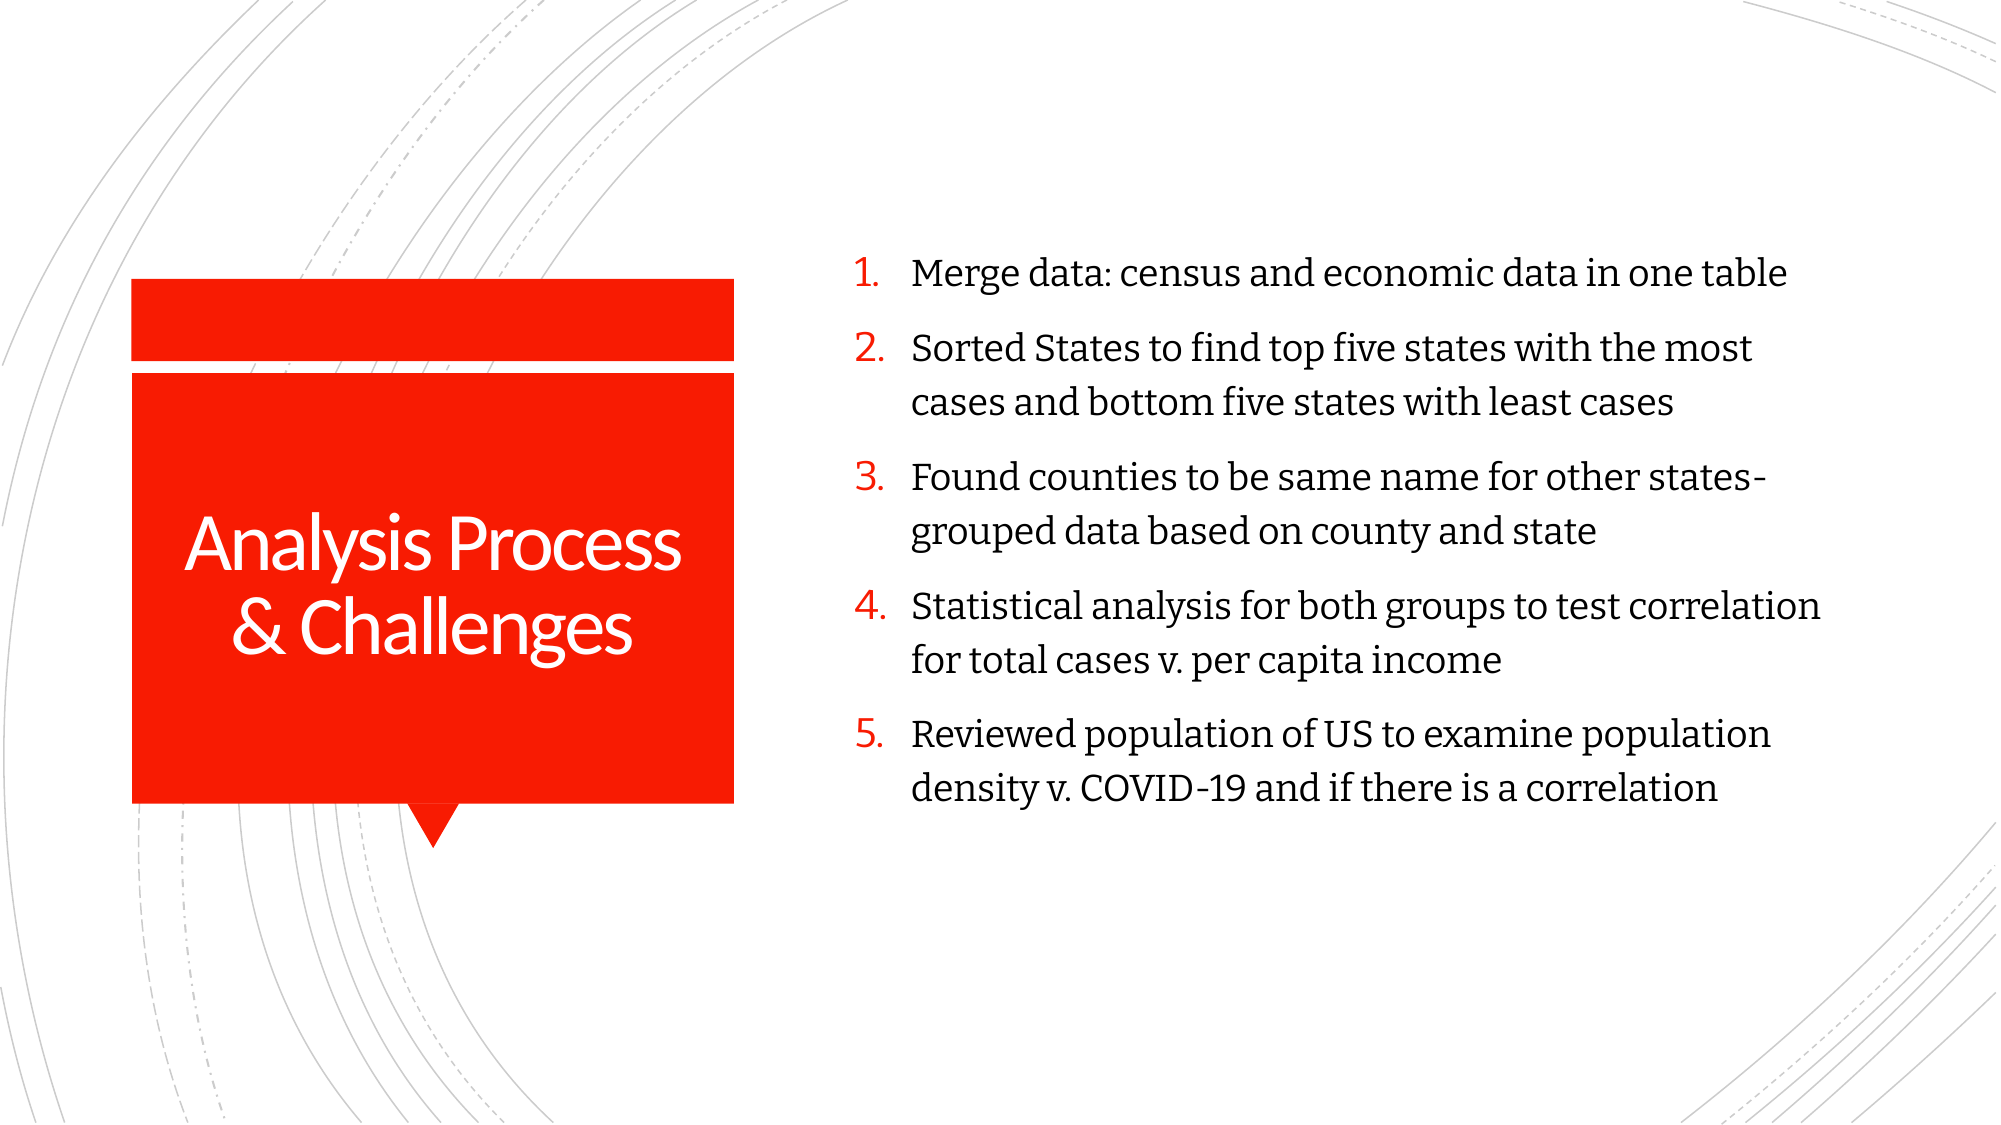

Merge data: census and economic data in one table
Sorted States to find top five states with the most cases and bottom five states with least cases
Found counties to be same name for other states- grouped data based on county and state
Statistical analysis for both groups to test correlation for total cases v. per capita income
Reviewed population of US to examine population density v. COVID-19 and if there is a correlation

# Analysis Process & Challenges